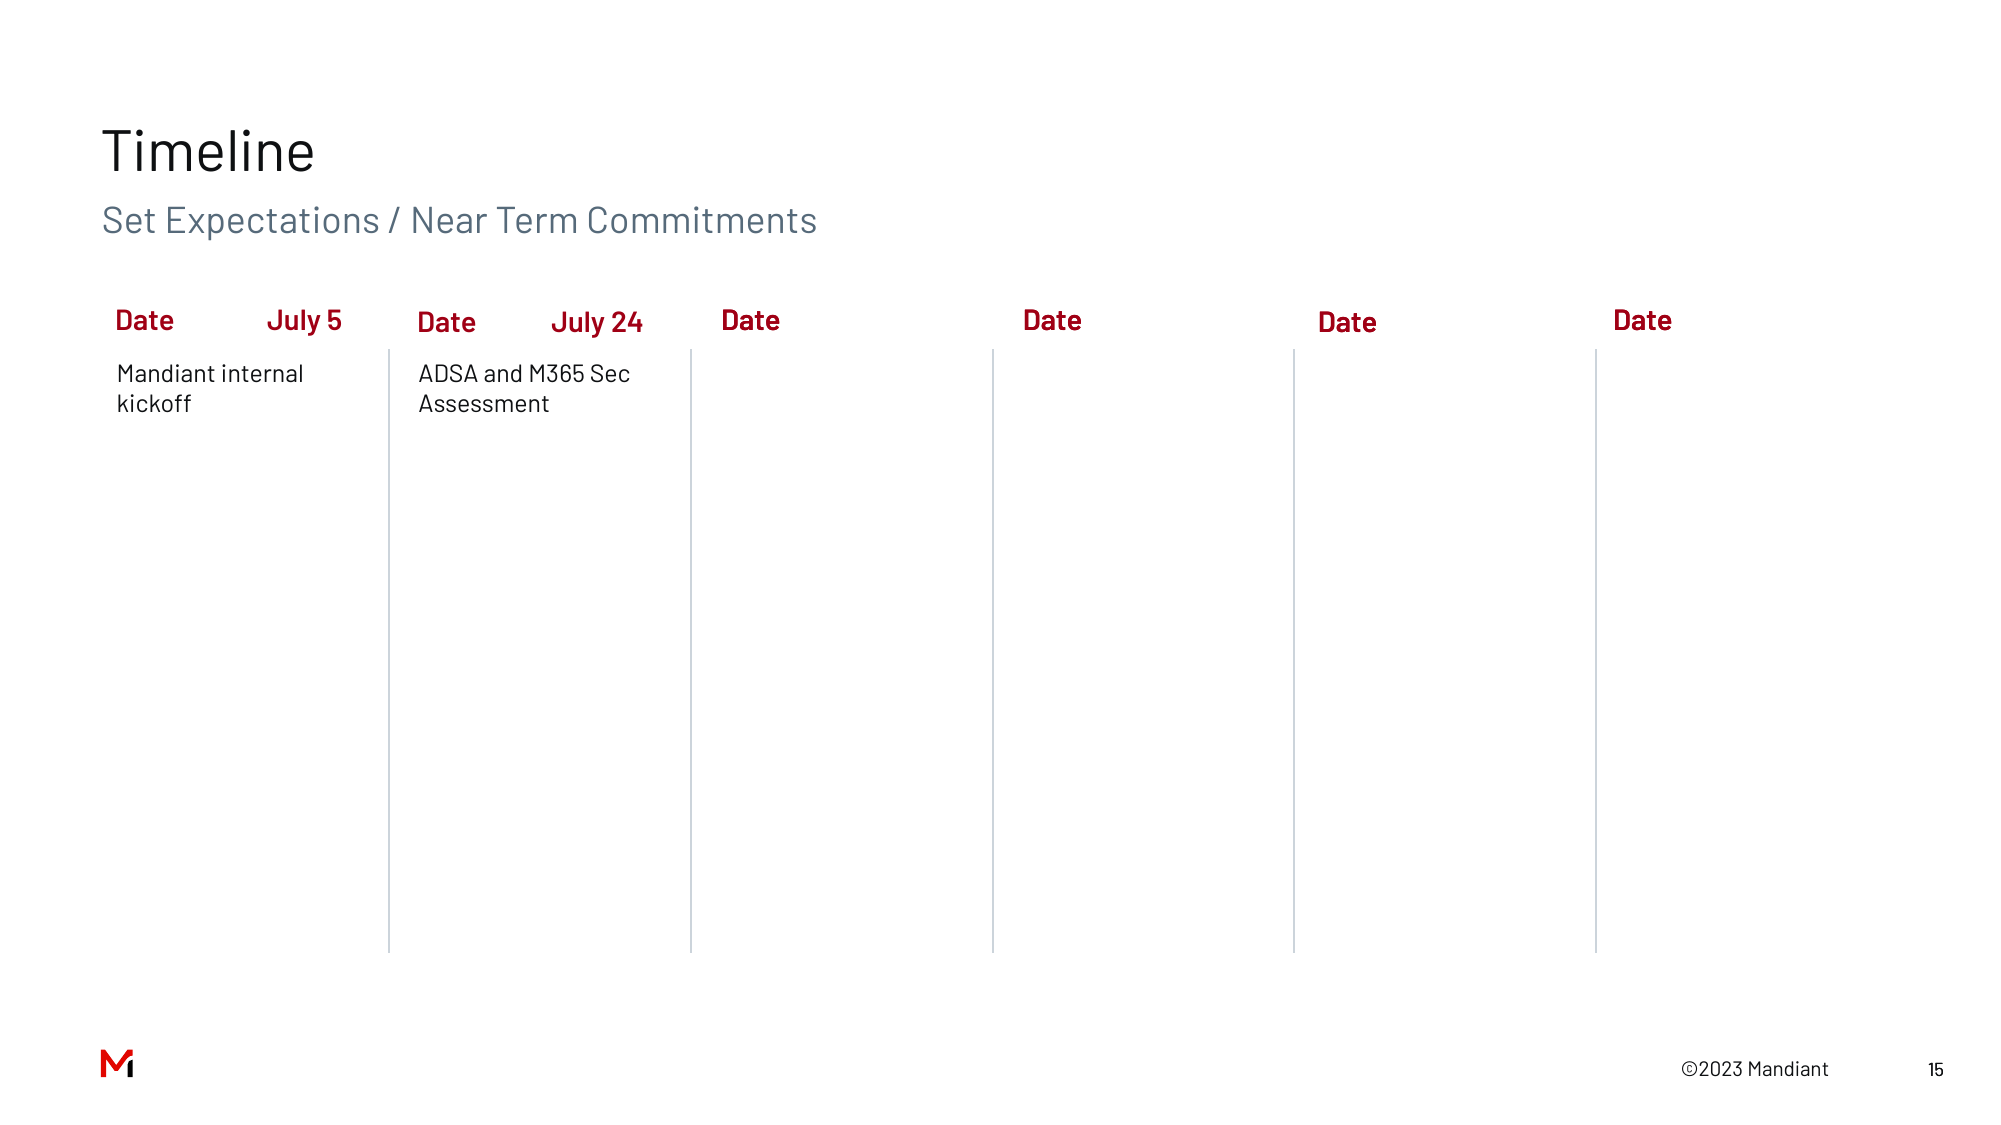

# Timeline
Set Expectations / Near Term Commitments
Date
Date
July 5
Date
Date
July 24
Mandiant internal kickoff
ADSA and M365 Sec Assessment

15
15